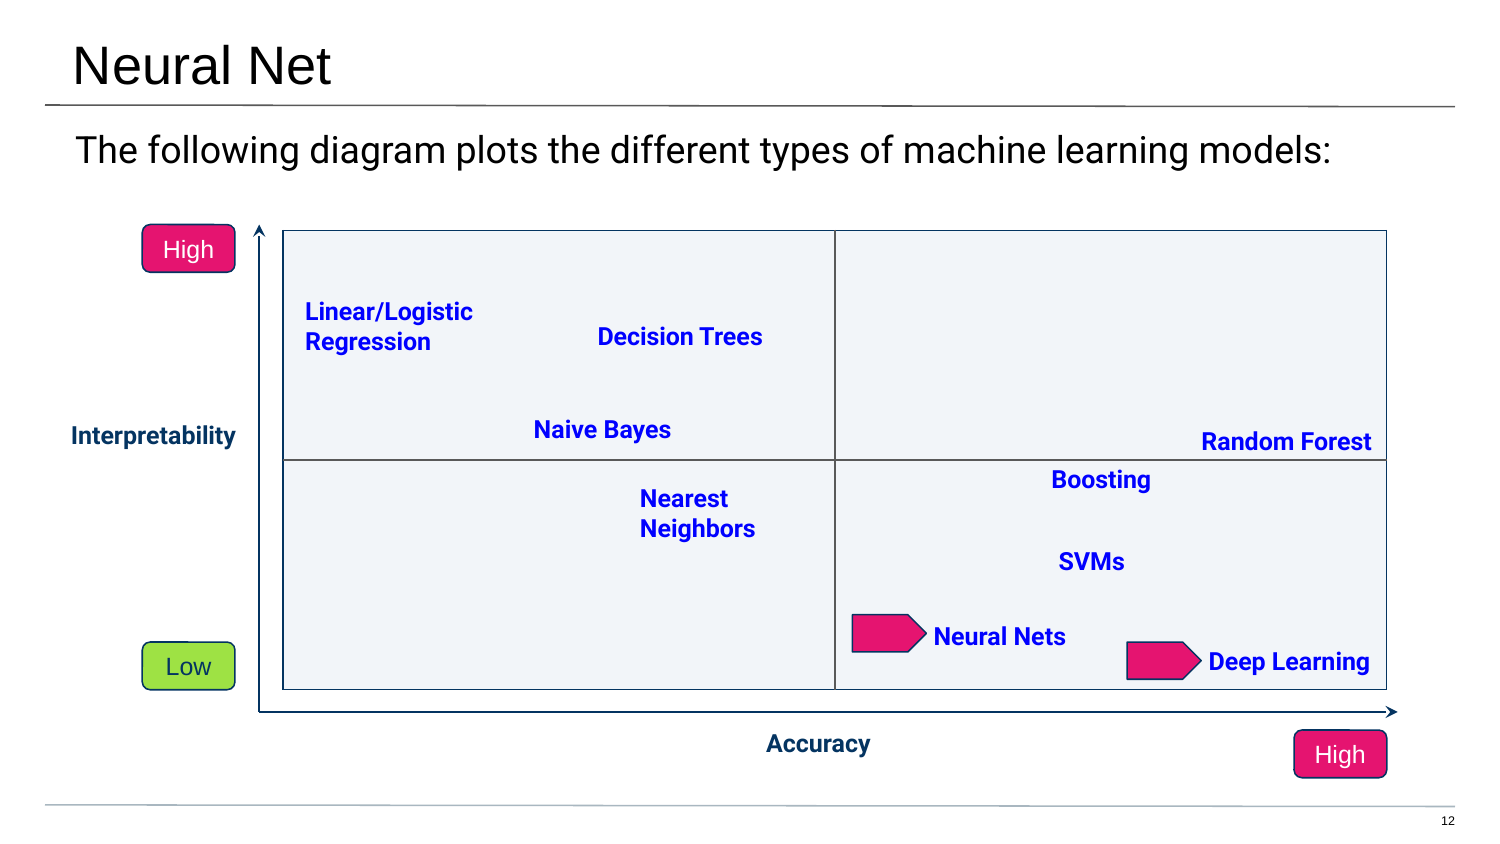

# Neural Net

The following diagram plots the different types of machine learning models:
High
|  |  |
| --- | --- |
|  |  |
Linear/Logistic
Regression

Decision Trees

Naive Bayes

Interpretability
Random Forest

Boosting

Nearest
Neighbors

SVMs

Neural Nets

Deep Learning

Low

Accuracy
High